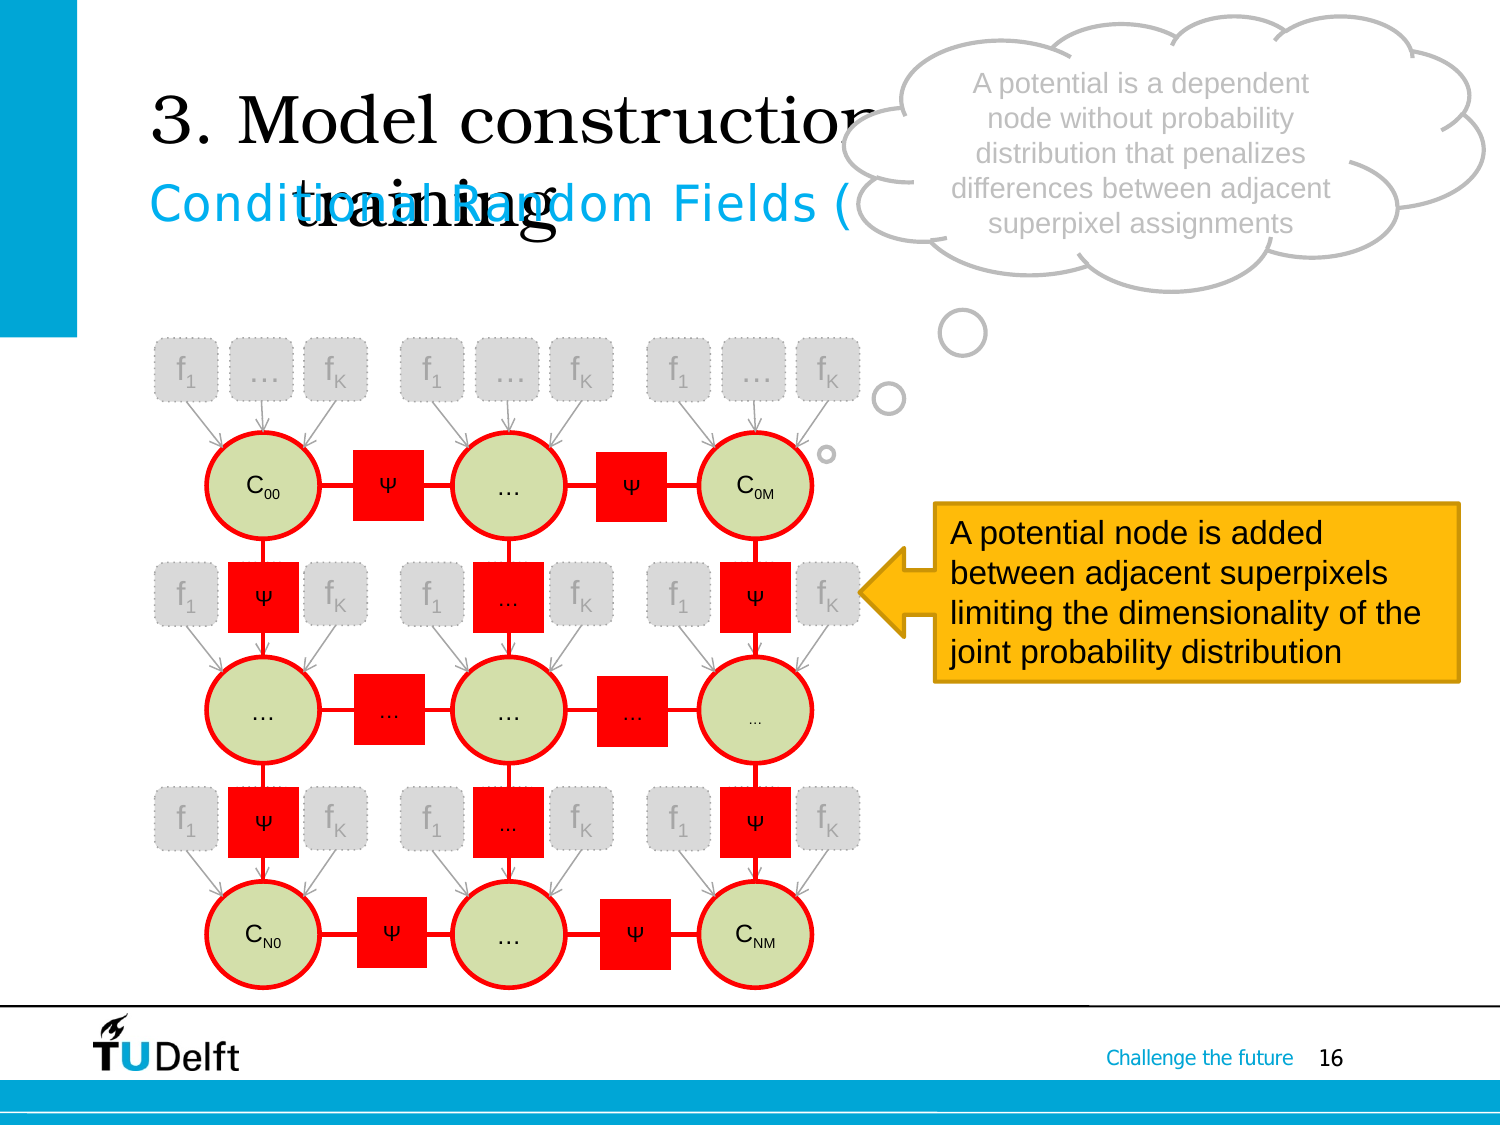

A potential is a dependent node without probability distribution that penalizes differences between adjacent superpixel assignments
# 3. Model construction and training
Conditional Random Fields (CRF)
f1
…
fK
f1
…
fK
f1
…
fK
C00
…
C0M
Ψ
Ψ
A potential node is added between adjacent superpixels limiting the dimensionality of the joint probability distribution
f1
Ψ
…
fK
f1
…
…
fK
f1
Ψ
…
fK
…
…
…
…
…
f1
Ψ
…
fK
f1
...
…
fK
f1
Ψ
…
fK
CN0
…
CNM
Ψ
Ψ